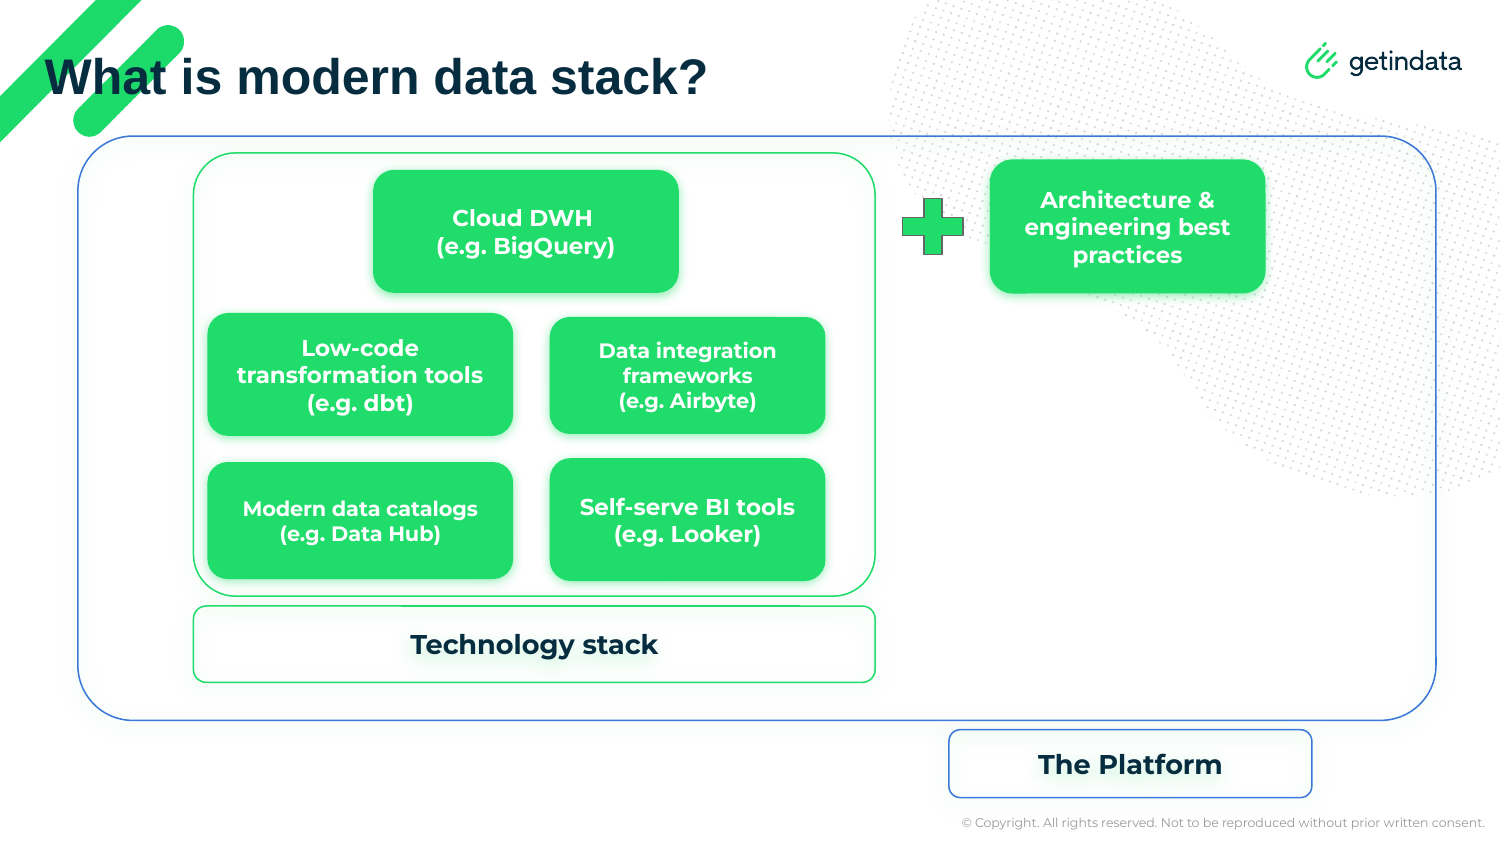

# What is modern data stack?

Architecture & engineering best practices
Cloud DWH
(e.g. BigQuery)

Low-code transformation tools (e.g. dbt)
Data integration frameworks
(e.g. Airbyte)
Self-serve BI tools (e.g. Looker)
Modern data catalogs
(e.g. Data Hub)
Technology stack
The Platform